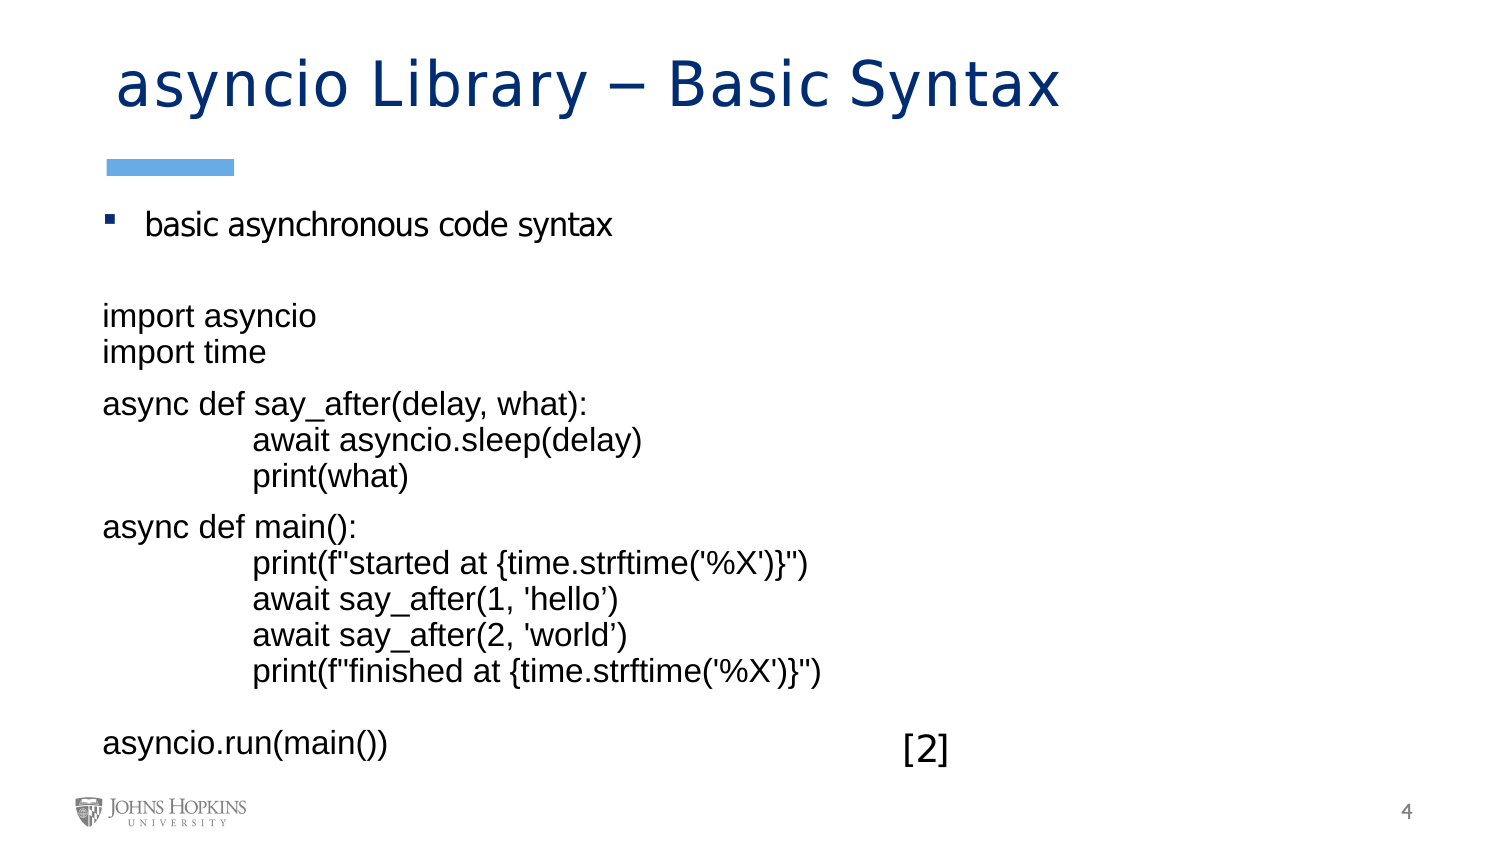

asyncio Library – Basic Syntax
basic asynchronous code syntax
import asyncio
import time
async def say_after(delay, what):
	await asyncio.sleep(delay)
	print(what)
async def main():
	print(f"started at {time.strftime('%X')}")
	await say_after(1, 'hello’)
	await say_after(2, 'world’)
	print(f"finished at {time.strftime('%X')}")
asyncio.run(main())
[2]